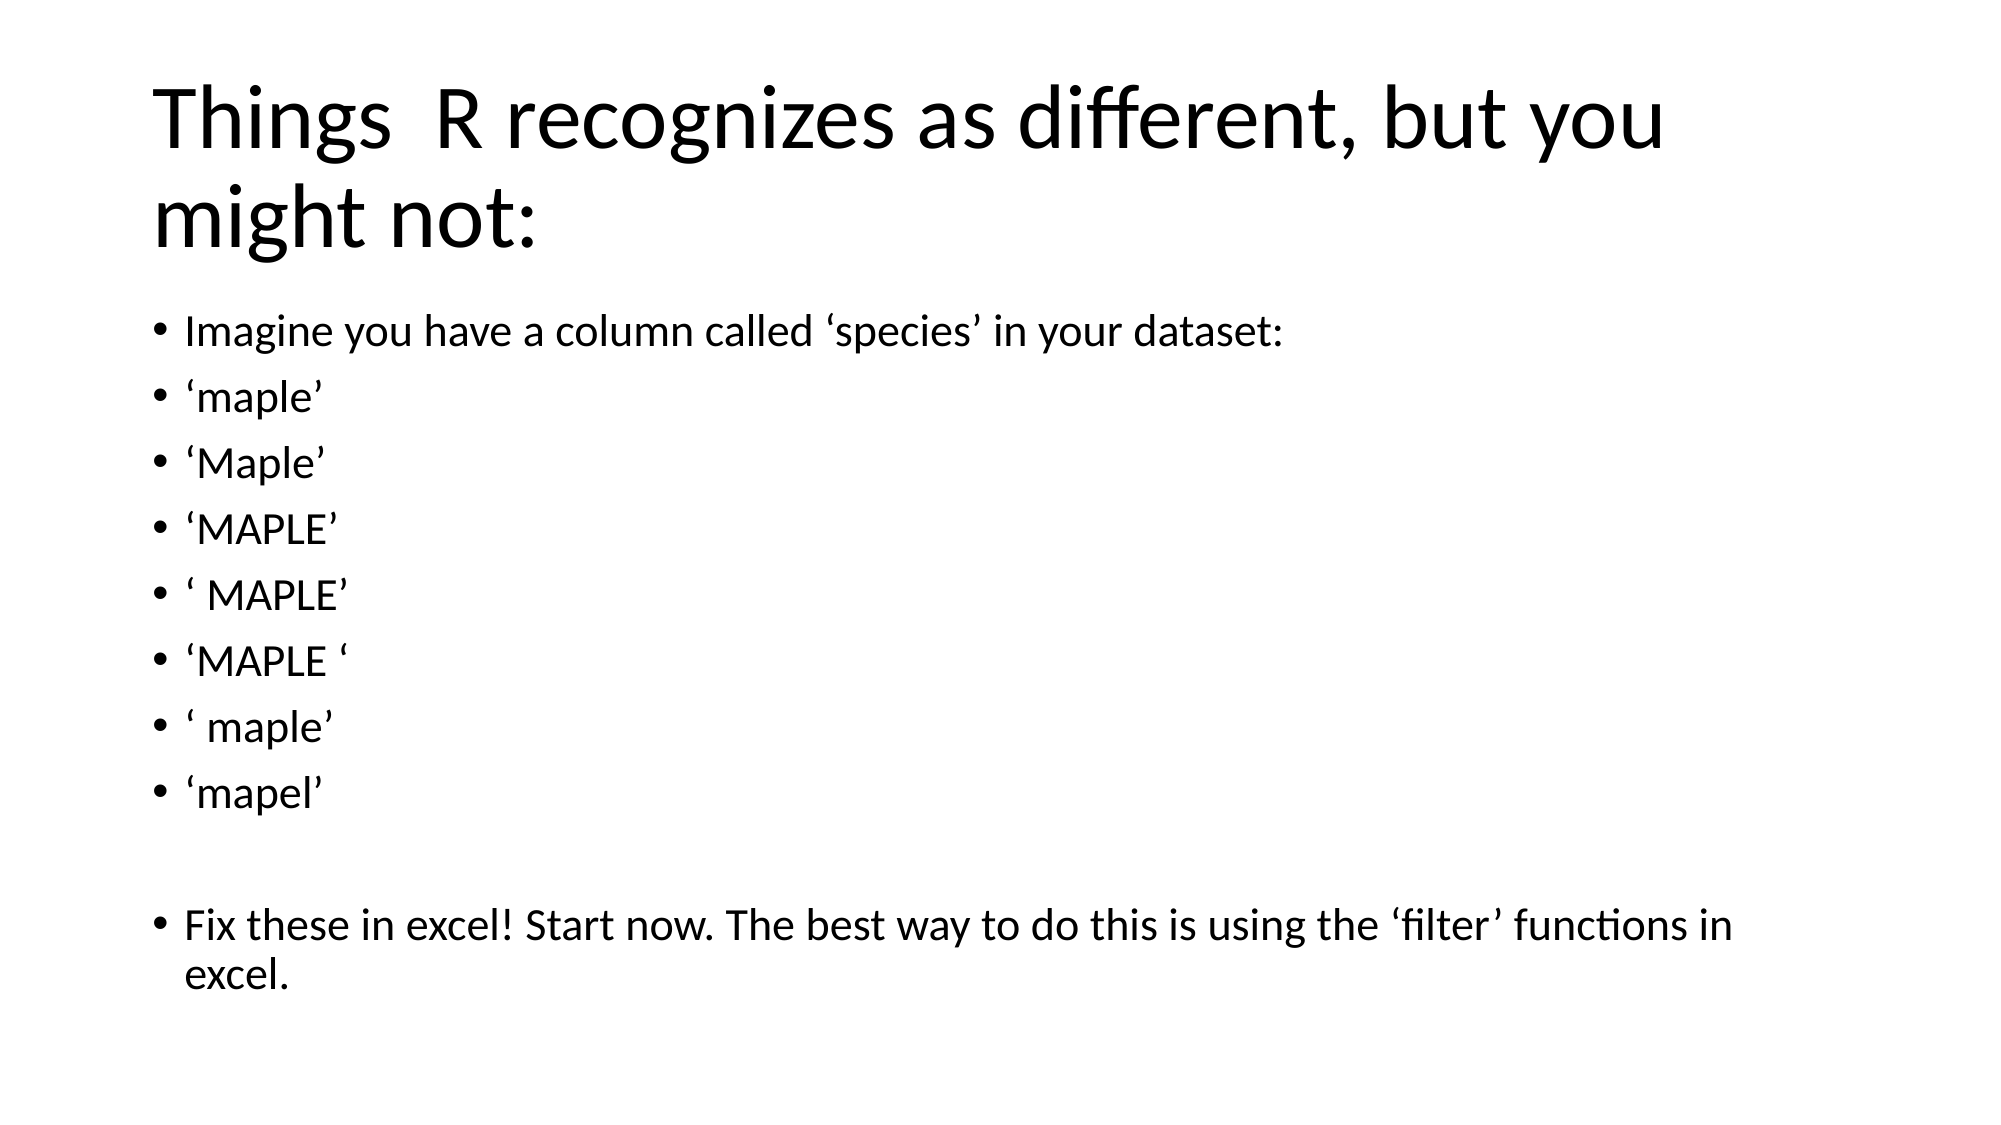

# Things  R recognizes as different, but you might not:
Imagine you have a column called ‘species’ in your dataset:
‘maple’
‘Maple’
‘MAPLE’
‘ MAPLE’
‘MAPLE ‘
‘ maple’
‘mapel’

Fix these in excel! Start now. The best way to do this is using the ‘filter’ functions in excel.